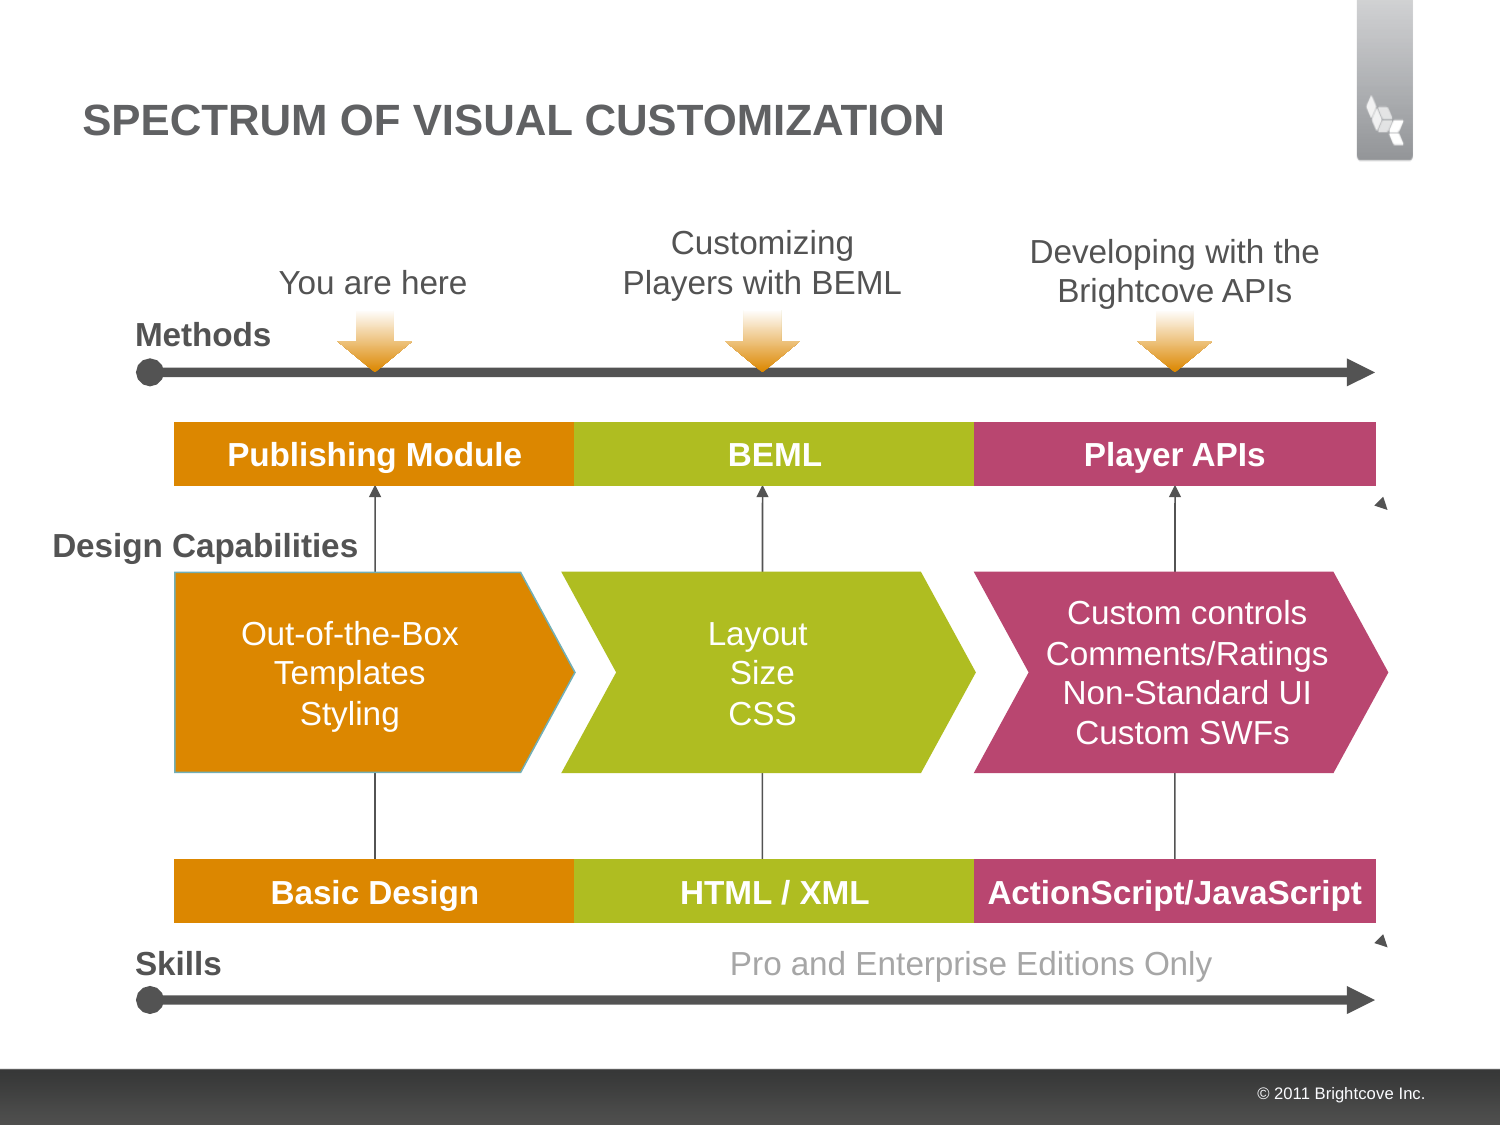

# Spectrum of Visual Customization
Customizing Players with BEML
Developing with the Brightcove APIs
You are here
Methods

Publishing Module
BEML
Player APIs

Design Capabilities

Custom controls
Comments/Ratings
Non-Standard UI
Custom SWFs
Out-of-the-Box Templates
Styling
Layout
Size
CSS
Basic Design
HTML / XML
ActionScript/JavaScript
Skills
Pro and Enterprise Editions Only